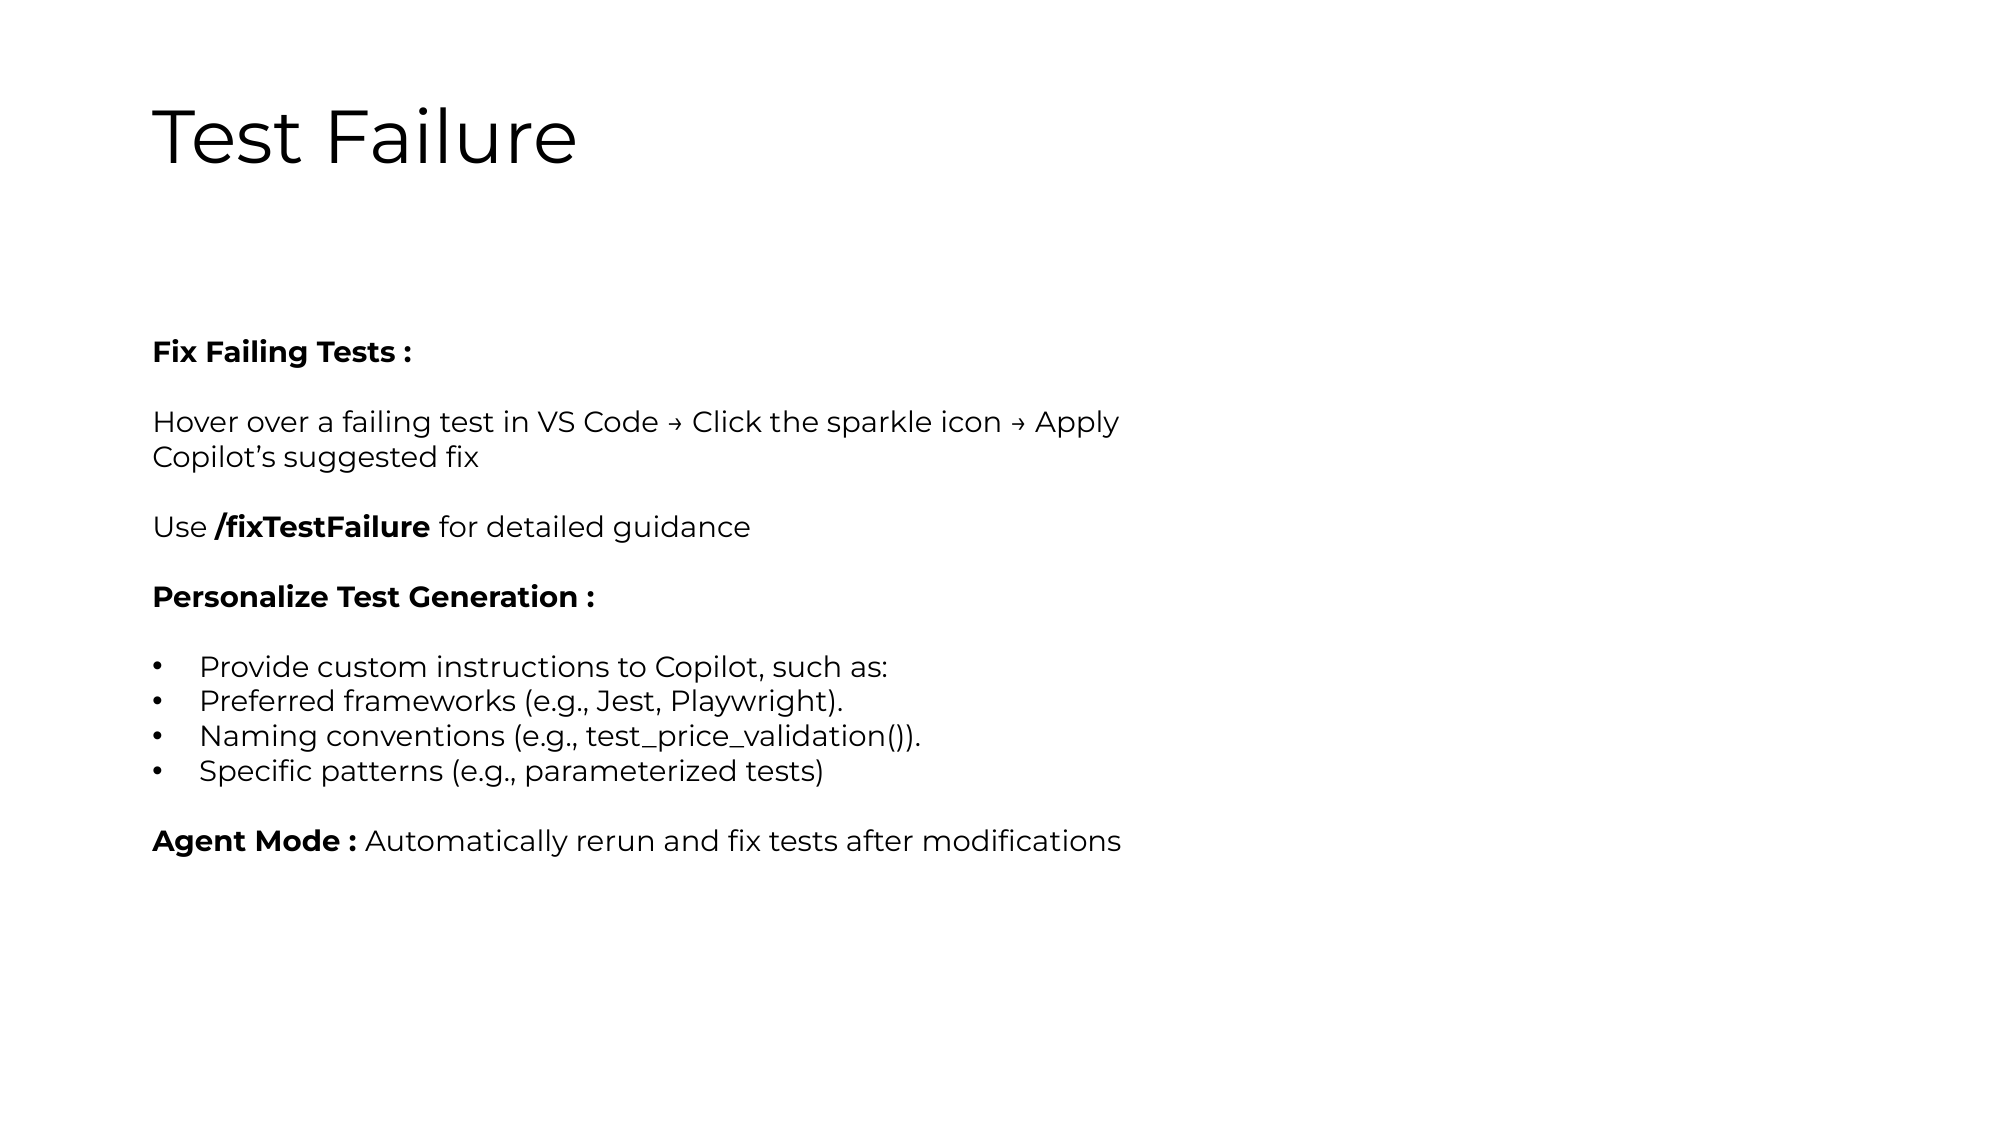

# Test Failure
Fix Failing Tests :

Hover over a failing test in VS Code → Click the sparkle icon → Apply Copilot’s suggested fix

Use /fixTestFailure for detailed guidance

Personalize Test Generation :

Provide custom instructions to Copilot, such as:
Preferred frameworks (e.g., Jest, Playwright).
Naming conventions (e.g., test_price_validation()).
Specific patterns (e.g., parameterized tests)

Agent Mode : Automatically rerun and fix tests after modifications